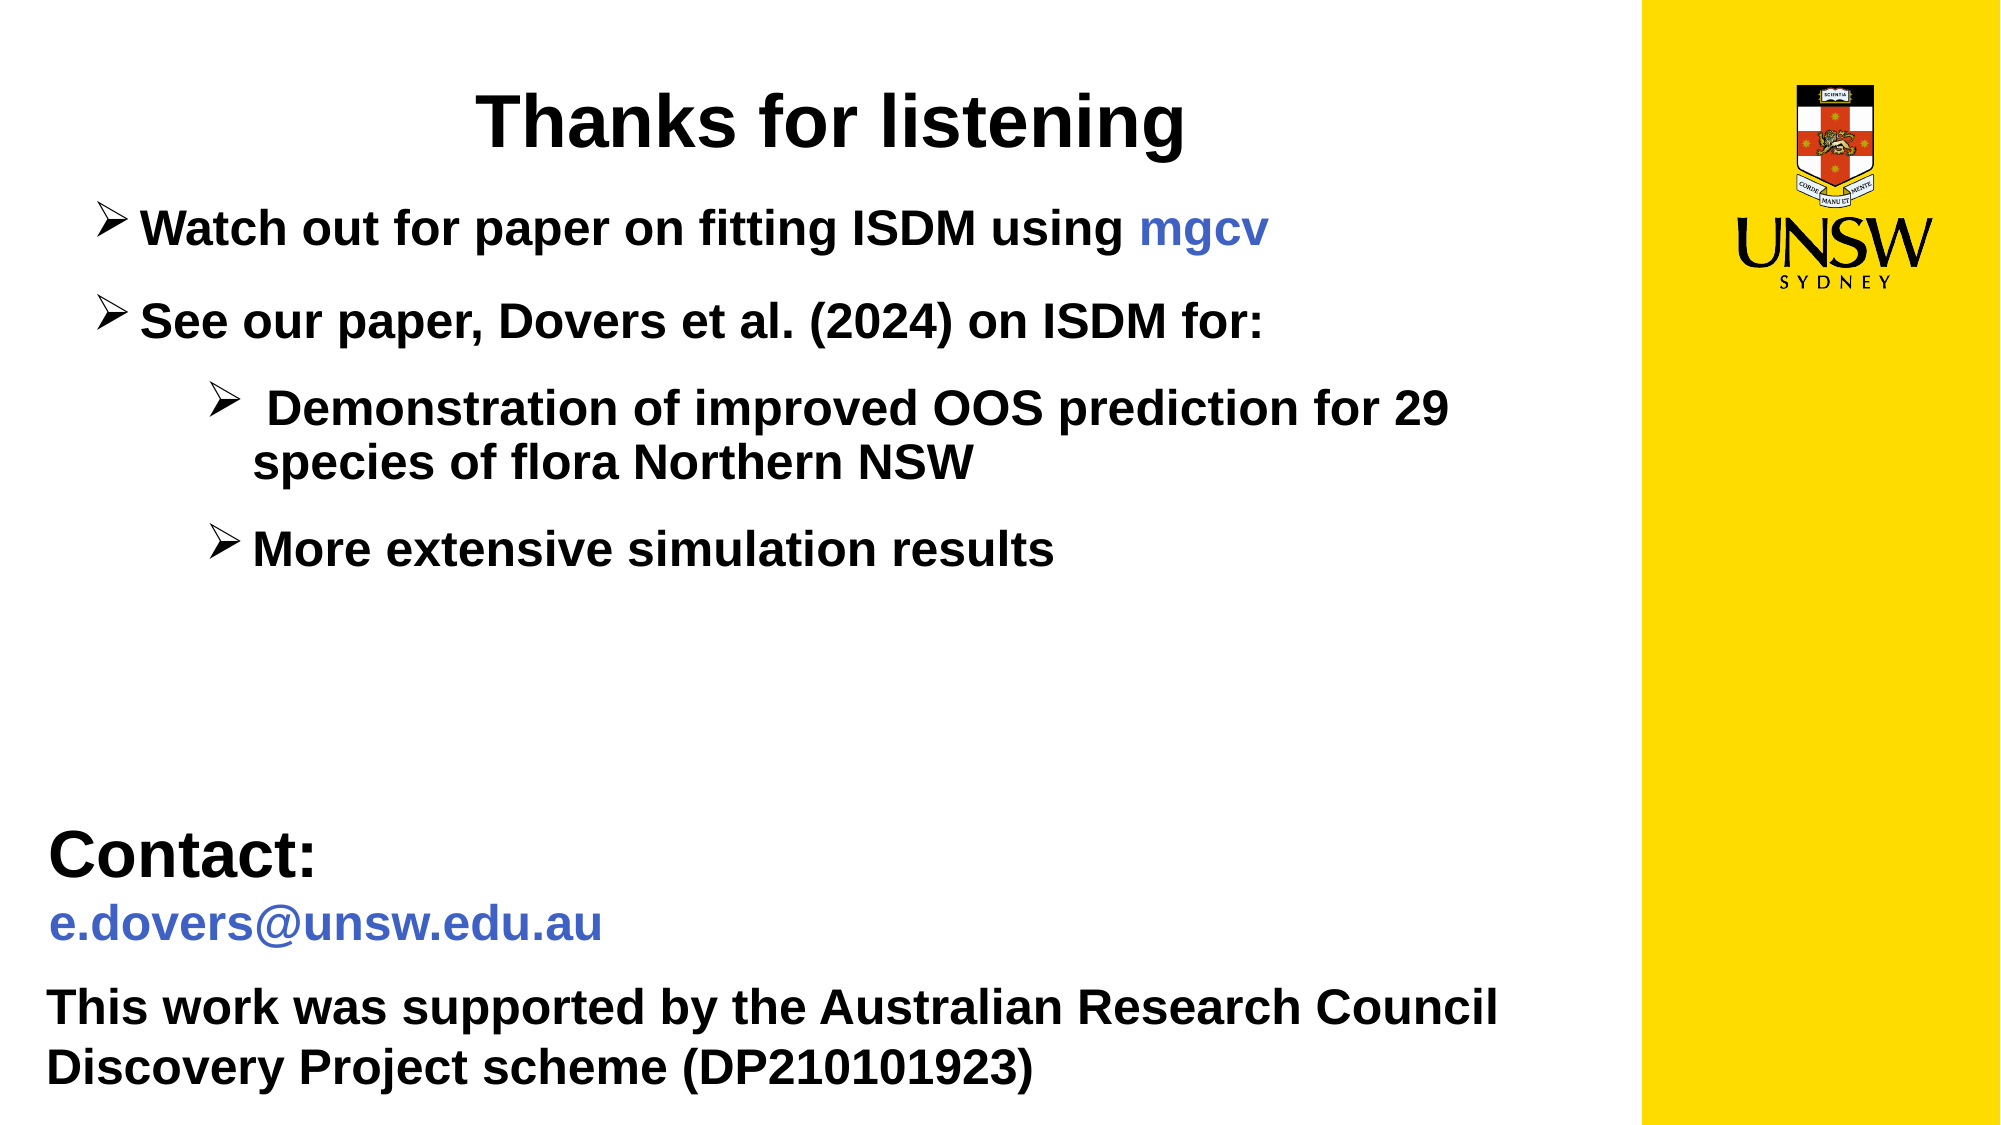

Thanks for listening
Watch out for paper on fitting ISDM using mgcv
See our paper, Dovers et al. (2024) on ISDM for:
 Demonstration of improved OOS prediction for 29 species of flora Northern NSW
More extensive simulation results

Contact:
e.dovers@unsw.edu.au
This work was supported by the Australian Research Council Discovery Project scheme (DP210101923)